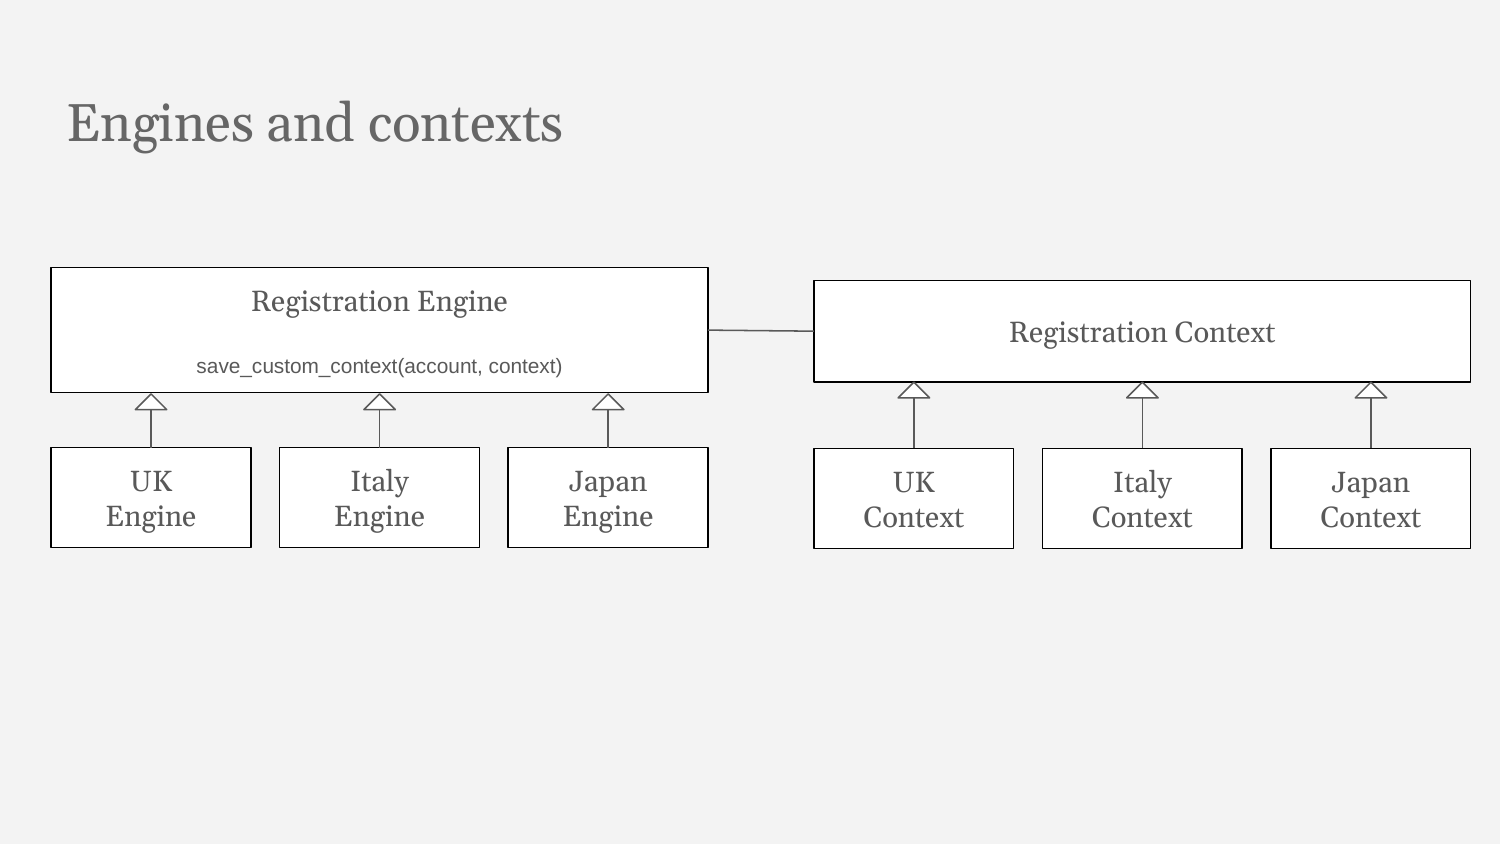

# Engines and contexts
Registration Engine
save_custom_context(account, context)
Registration Context

UK
Context
Italy
Context
Japan
Context

UK
Engine

Italy
Engine

Japan
Engine